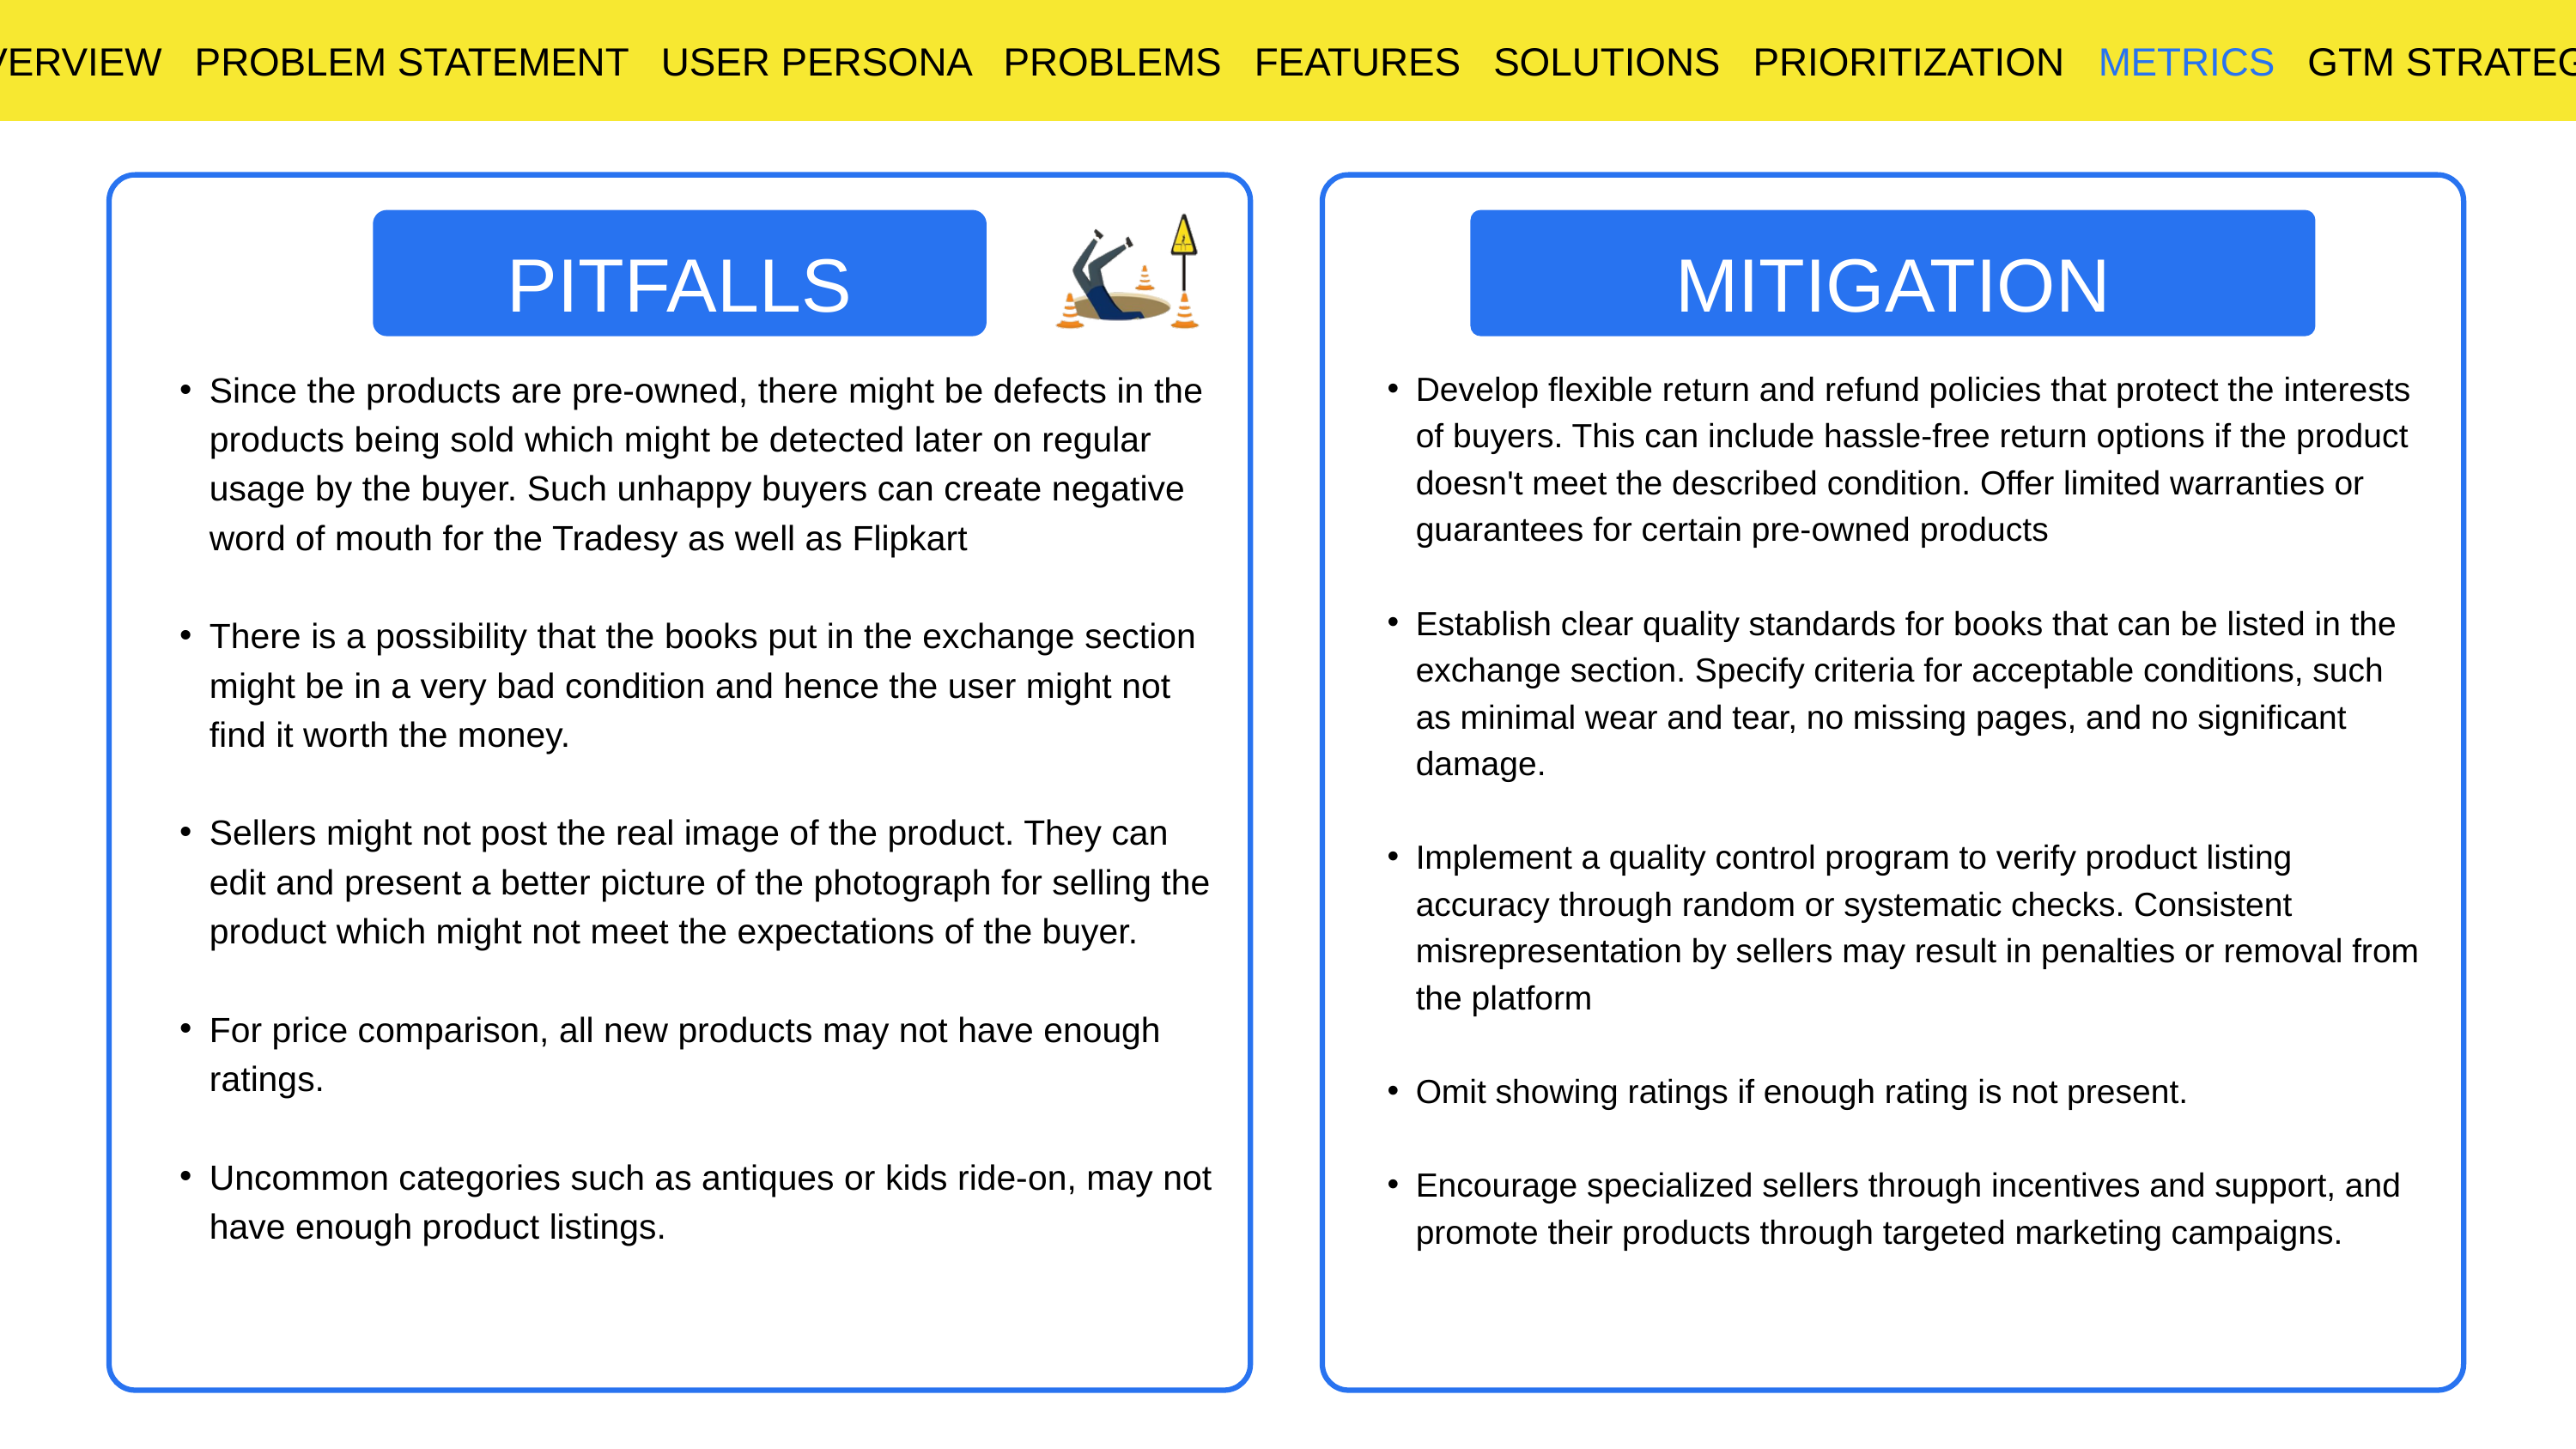

OVERVIEW   PROBLEM STATEMENT   USER PERSONA   PROBLEMS   FEATURES   SOLUTIONS   PRIORITIZATION   METRICS   GTM STRATEGY

PITFALLS

MITIGATION
Since the products are pre-owned, there might be defects in the products being sold which might be detected later on regular usage by the buyer. Such unhappy buyers can create negative word of mouth for the Tradesy as well as Flipkart

There is a possibility that the books put in the exchange section might be in a very bad condition and hence the user might not ﬁnd it worth the money.

Sellers might not post the real image of the product. They can edit and present a better picture of the photograph for selling the product which might not meet the expectations of the buyer.

For price comparison, all new products may not have enough ratings.

Uncommon categories such as antiques or kids ride-on, may not have enough product listings.
Develop flexible return and refund policies that protect the interests of buyers. This can include hassle-free return options if the product doesn't meet the described condition. Offer limited warranties or guarantees for certain pre-owned products

Establish clear quality standards for books that can be listed in the exchange section. Specify criteria for acceptable conditions, such as minimal wear and tear, no missing pages, and no significant damage.

Implement a quality control program to verify product listing accuracy through random or systematic checks. Consistent misrepresentation by sellers may result in penalties or removal from the platform

Omit showing ratings if enough rating is not present.

Encourage specialized sellers through incentives and support, and promote their products through targeted marketing campaigns.